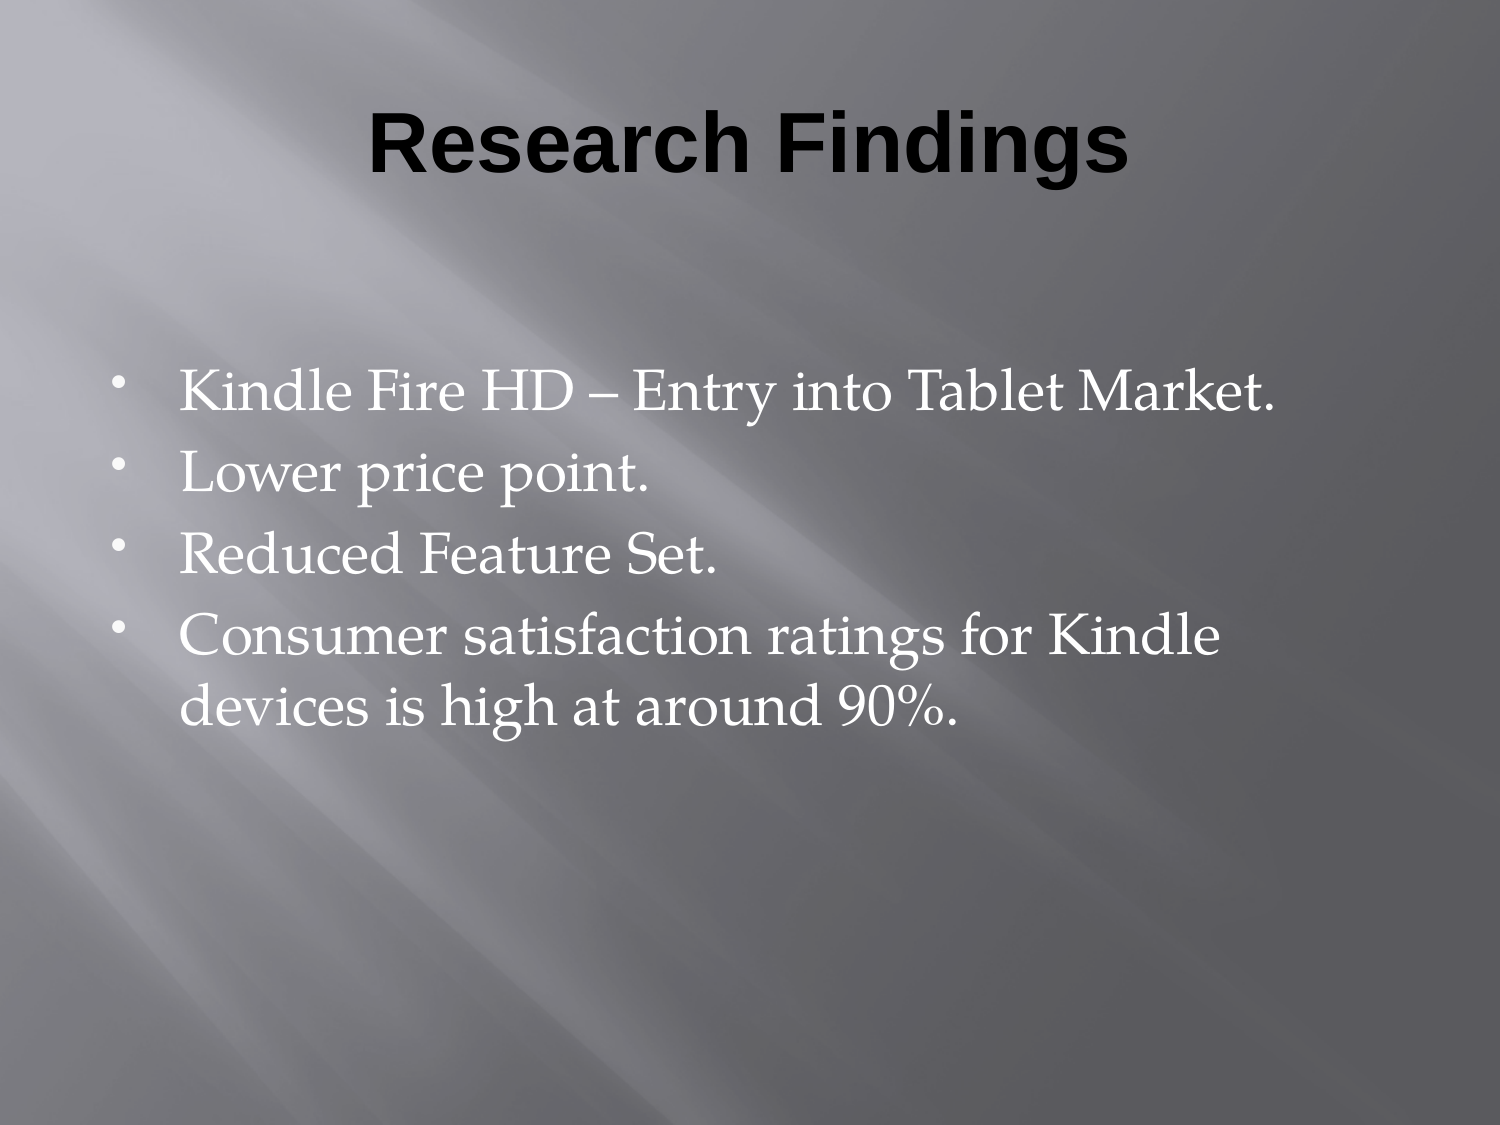

# Research Findings

Kindle Fire HD – Entry into Tablet Market.
Lower price point.
Reduced Feature Set.
Consumer satisfaction ratings for Kindle devices is high at around 90%.